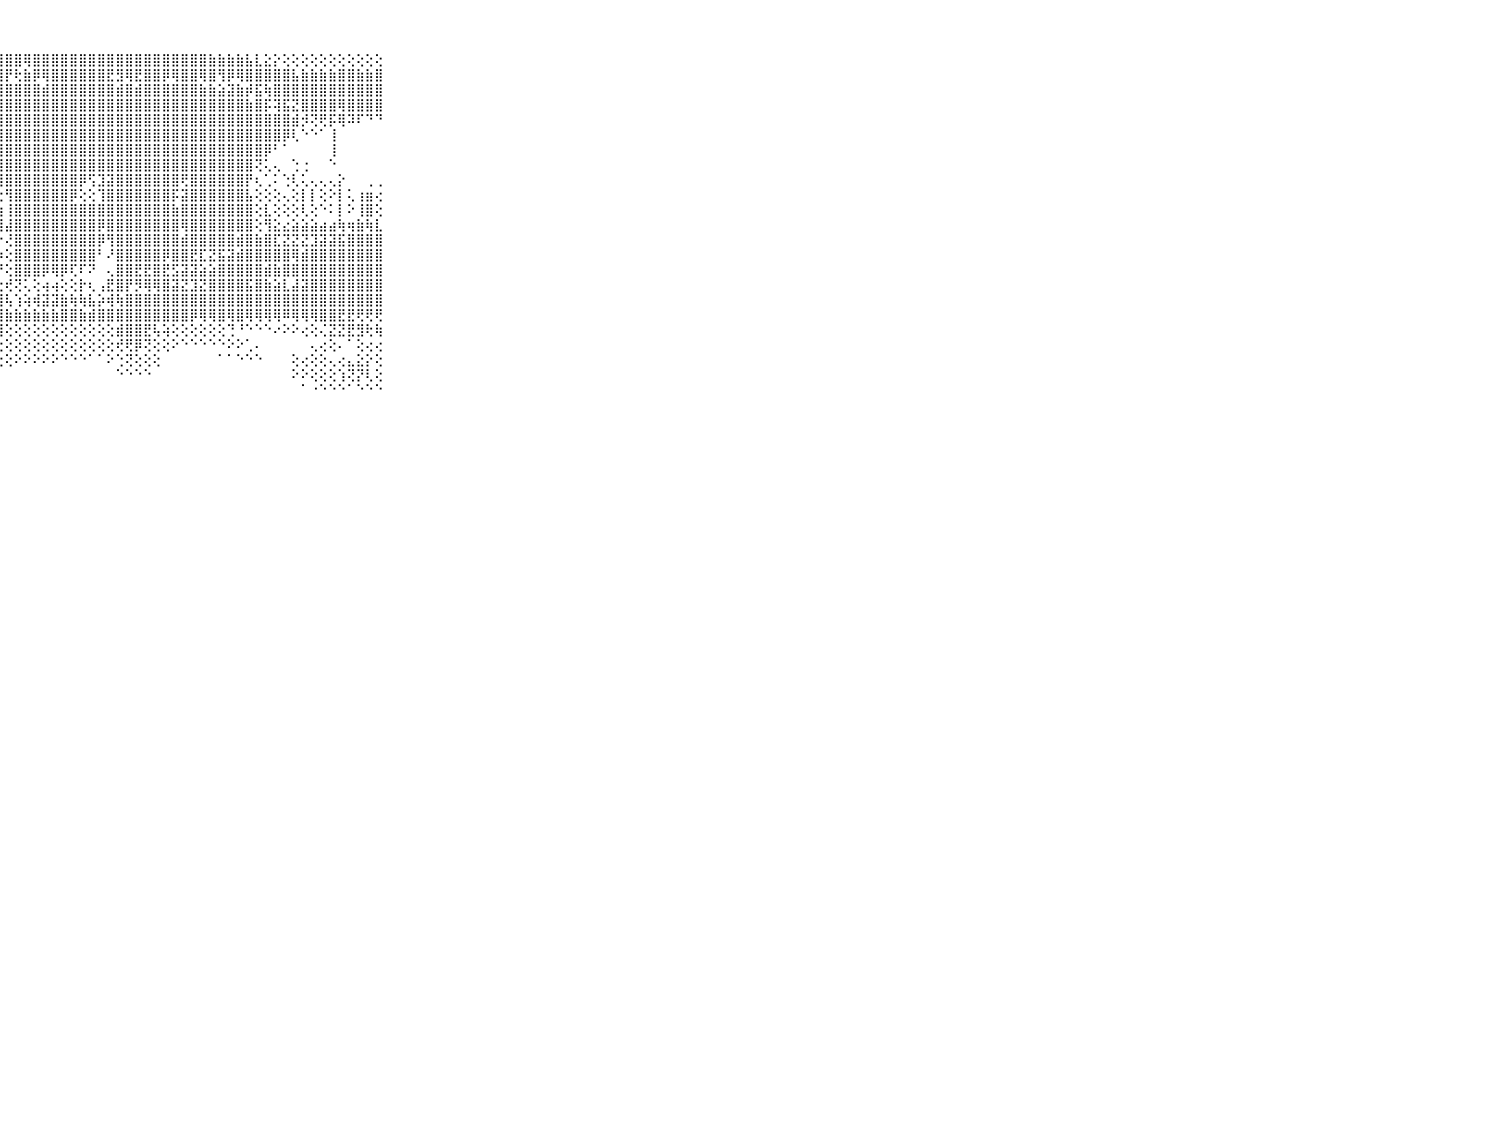

⠀⠀⠀⠀⠀⠀⠀⠀⠀⠀⠀⢕⢱⢕⢝⡻⣗⣿⡿⣿⣿⣿⣿⣿⢿⡿⣿⣿⣿⣿⢿⣿⣿⣿⣿⣿⣿⣿⣿⣿⣿⣿⣿⣿⣿⣿⣿⣿⣿⣿⣷⣷⣷⣷⣧⣇⣕⡕⢕⢕⢕⢕⢕⢕⢕⢕⢕⢕⢕⠀⠀⠀⠀⠀⠀⠀⠀⠀⠀⠀⠀
⠀⠀⠀⠀⠀⠀⠀⠀⠀⠀⠀⢕⢕⢕⢕⢺⢷⡯⡹⡿⣿⣟⢻⣿⣾⣿⣿⣽⡟⢗⣷⡿⢿⣿⣿⣿⣿⣿⣿⣟⣻⢿⣟⣿⣿⡿⢿⣿⣿⢿⣿⢻⡿⢿⣿⣿⣿⣿⣿⣧⣷⣷⣷⣷⣿⣿⣷⣷⣿⠀⠀⠀⠀⠀⠀⠀⠀⠀⠀⠀⠀
⠀⠀⠀⠀⠀⠀⠀⠀⠀⠀⠀⢕⢕⡱⣗⢾⢿⢿⣿⣿⣿⣿⣾⣿⣿⣿⣷⣾⣿⣿⣿⣿⣾⣿⣿⣿⣿⣿⣿⣿⣾⣿⣾⣿⣿⣿⣿⣿⣿⣷⣷⣵⣽⣷⡾⣯⢷⣿⣿⣿⣿⣿⣿⣿⣿⣿⣿⣿⣿⠀⠀⠀⠀⠀⠀⠀⠀⠀⠀⠀⠀
⠀⠀⠀⠀⠀⠀⠀⠀⠀⠀⠀⢜⢕⣕⣕⣾⣟⣿⣿⣿⣿⣿⣿⣿⣿⣿⣿⣿⣿⣿⣿⣿⣿⣿⣿⣿⣿⣿⣿⣿⣿⣿⣿⣿⣿⣿⣿⣿⣿⣿⣿⣿⣿⣿⣷⣿⡯⢽⣯⣝⣿⣿⣿⣿⢿⣿⣿⣿⣿⠀⠀⠀⠀⠀⠀⠀⠀⠀⠀⠀⠀
⠀⠀⠀⠀⠀⠀⠀⠀⠀⠀⠀⣣⣼⣟⣾⣿⣻⣿⣿⣿⣿⣿⣿⣿⣿⣿⣿⣿⣿⣿⣿⣿⣿⣿⣿⣿⣿⣿⣿⣿⣿⣿⣿⣿⣿⣿⣿⣿⣿⣿⣿⣿⣿⣿⣿⣿⣿⣿⣿⣾⡺⢝⢟⡯⢿⠽⠏⠙⠙⠀⠀⠀⠀⠀⠀⠀⠀⠀⠀⠀⠀
⠀⠀⠀⠀⠀⠀⠀⠀⠀⠀⠀⣱⣵⣼⣽⣽⣿⣿⣿⣿⣿⣿⣿⣿⣿⣿⣿⣿⣿⣿⣿⣿⣿⣿⣿⣿⣿⣿⣿⣿⣿⣿⣿⣿⣿⣿⣿⣿⣿⣿⣿⣿⣿⣿⣿⣿⣿⣿⡿⢇⠑⠑⠁⢸⠀⠀⠀⠀⠀⠀⠀⠀⠀⠀⠀⠀⠀⠀⠀⠀⠀
⠀⠀⠀⠀⠀⠀⠀⠀⠀⠀⠀⣿⣿⣿⣿⣿⣿⣿⣿⣿⣿⣿⣿⣿⣿⣿⣿⣿⣿⣿⣿⣿⣿⣿⣿⣿⣿⣿⣿⣿⣿⣿⣿⣿⣿⣿⣿⣿⣿⣿⣿⣿⣿⣿⣿⣿⡿⠃⠁⠀⠀⠀⠀⢸⠀⠀⠀⠀⠀⠀⠀⠀⠀⠀⠀⠀⠀⠀⠀⠀⠀
⠀⠀⠀⠀⠀⠀⠀⠀⠀⠀⠀⣿⣿⣿⣿⣿⣿⣿⣿⣿⣿⣿⣿⡿⢿⣿⣿⣿⣿⣿⣿⣿⣿⣿⣿⣿⣿⣿⣿⣿⣿⣿⣿⣿⣿⣿⣿⣿⣿⣿⣿⣿⣿⣿⣿⢝⢅⢄⠀⢑⢐⠀⠀⠑⠀⠀⠀⠀⠀⠀⠀⠀⠀⠀⠀⠀⠀⠀⠀⠀⠀
⠀⠀⠀⠀⠀⠀⠀⠀⠀⠀⠀⣿⣿⣿⣿⣿⣿⣿⣿⣿⢏⢝⢝⢕⢷⣵⢝⢿⣿⣿⣿⣿⣿⣿⣿⣿⡿⢫⣹⣽⣿⣿⣿⣿⣿⣿⣿⢟⣿⣿⣿⣿⣿⣿⡟⢆⢁⠅⢑⢇⢅⢄⢄⢄⡕⠀⠀⢀⢀⠀⠀⠀⠀⠀⠀⠀⠀⠀⠀⠀⠀
⠀⠀⠀⠀⠀⠀⠀⠀⠀⠀⠀⣿⣿⣿⣿⣿⣿⣿⣿⣧⣵⣵⣕⣇⢕⢹⣿⣕⢻⣿⣿⣿⣿⣿⣿⡿⢕⢕⢹⣿⣿⣿⣿⣿⣿⣿⡯⣽⣿⣿⣿⣿⣿⣿⣧⢕⢕⢕⢄⢕⡇⡇⢕⠕⡇⢅⢰⣶⢔⠀⠀⠀⠀⠀⠀⠀⠀⠀⠀⠀⠀
⠀⠀⠀⠀⠀⠀⠀⠀⠀⠀⠀⣿⣿⣿⣿⣿⣿⣿⣿⣿⣿⣿⣿⣿⣿⣿⣿⣷⢸⣿⣿⣿⣿⣿⣿⣿⣿⣿⣿⣿⣿⣿⣿⣿⣿⣿⣷⣿⣿⣿⣿⣿⣿⣿⣿⢕⣇⢕⢕⢕⢇⢕⠑⠅⡇⠕⢸⣿⢕⠀⠀⠀⠀⠀⠀⠀⠀⠀⠀⠀⠀
⠀⠀⠀⠀⠀⠀⠀⠀⠀⠀⠀⣿⣿⣿⣿⣿⣿⣿⣿⣿⣿⣿⣿⣿⣿⣿⣿⣿⣼⣿⣿⣿⣿⣿⣿⣿⣿⣿⡿⣿⣿⣿⣿⣿⣿⣿⣿⢿⣿⣿⣿⣿⣿⣿⣿⢕⢻⣕⣔⣵⣵⣵⣴⣴⢷⢶⣷⢷⣇⠀⠀⠀⠀⠀⠀⠀⠀⠀⠀⠀⠀
⠀⠀⠀⠀⠀⠀⠀⠀⠀⠀⠀⣿⣿⣿⣿⣿⣾⣿⣿⣿⣿⣿⣿⣿⣿⣿⣿⡗⢜⣿⣿⣿⣿⣿⣿⣿⣿⣿⡿⢻⣿⣿⣿⣿⣿⣿⣿⣾⣿⣿⣿⣿⣿⣾⣿⣷⣿⣏⣝⣝⣝⣹⣽⣽⣯⣿⣿⣿⣿⠀⠀⠀⠀⠀⠀⠀⠀⠀⠀⠀⠀
⠀⠀⠀⠀⠀⠀⠀⠀⠀⠀⠀⣿⣿⣿⣿⣿⣿⣿⣿⣿⣿⣿⣿⣿⣿⣿⣿⡷⢕⣿⣿⣿⣿⣿⣿⣿⣿⣿⠃⠜⣿⣿⣿⣿⣿⡿⣿⣿⣟⣏⣝⣯⣽⣾⣿⣿⣿⣿⣿⢿⣾⣿⣿⣿⣿⣿⣿⣿⣿⠀⠀⠀⠀⠀⠀⠀⠀⠀⠀⠀⠀
⠀⠀⠀⠀⠀⠀⠀⠀⠀⠀⠀⣿⣿⣿⣿⣿⣿⣿⣿⣿⣿⣿⣿⣿⣿⣿⣿⡟⢕⣿⣿⣿⡿⢿⡿⢏⠏⠝⠀⢄⣿⣿⣟⣟⣿⣟⣫⣽⣽⣵⣵⣿⣿⣿⣿⣿⣾⣷⣿⣿⣿⣿⣿⣿⣿⣿⣿⣿⣿⠀⠀⠀⠀⠀⠀⠀⠀⠀⠀⠀⠀
⠀⠀⠀⠀⠀⠀⠀⠀⠀⠀⠀⣿⣿⣿⣿⣿⣿⣿⣿⣿⣿⣿⣿⣿⡿⢿⣿⣗⢞⢝⢅⢕⢴⢴⢕⢕⡗⢆⢠⣟⣿⡟⡻⢿⢿⣿⣽⣝⣹⣝⣿⣿⣿⣿⣯⣿⣷⣵⣇⣼⣽⣿⣿⣿⣿⣿⣿⣿⣿⠀⠀⠀⠀⠀⠀⠀⠀⠀⠀⠀⠀
⠀⠀⠀⠀⠀⠀⠀⠀⠀⠀⠀⣿⣿⣿⢿⢿⢟⢟⢟⢝⣽⣕⣱⣱⣿⣿⣿⣿⢧⢱⢵⢾⣽⣽⣷⢷⢷⣧⡵⢾⢷⣿⣿⣿⣿⣿⣿⣿⣿⣿⣿⣿⣿⣿⣿⣿⣿⣿⣿⣿⣿⣿⣿⣿⣿⣿⣿⣿⣿⠀⠀⠀⠀⠀⠀⠀⠀⠀⠀⠀⠀
⠀⠀⠀⠀⠀⠀⠀⠀⠀⠀⠀⢕⣕⣱⣗⣷⣕⣕⣵⣵⣽⣧⣵⣷⣾⣿⣿⣿⣷⣷⣷⣷⣷⣷⣿⣿⣷⣾⣿⣿⣿⣿⣿⣿⣿⣿⣿⣿⡿⢿⢿⣿⢿⣿⢿⢿⢿⢿⠿⢿⢿⢿⣿⣿⣟⣟⢟⢟⢟⠀⠀⠀⠀⠀⠀⠀⠀⠀⠀⠀⠀
⠀⠀⠀⠀⠀⠀⠀⠀⠀⠀⠀⢝⢝⠝⢝⠝⠝⠝⠕⠙⢝⢝⢝⢕⢝⢕⢹⢽⢕⢕⢕⢕⢕⢕⢕⢕⢕⢕⢕⢕⣾⣿⣿⣟⢧⢵⢕⢕⢕⢕⢕⢕⢙⠘⠑⠑⠑⠔⠕⠕⢔⢕⢌⣝⣝⣟⣻⢗⢷⠀⠀⠀⠀⠀⠀⠀⠀⠀⠀⠀⠀
⠀⠀⠀⠀⠀⠀⠀⠀⠀⠀⠀⠀⠀⠀⠀⠀⠀⠄⠔⢕⢕⢕⢕⢕⢕⢕⢕⢕⢕⢕⢕⢕⢕⢕⢕⢕⢕⢕⢕⢕⢞⢟⡿⢝⢕⢕⠕⠑⠑⠑⠑⠑⠕⠕⢁⠄⠀⠀⠀⠀⠀⢄⢔⢕⠄⠁⢕⢔⢔⠀⠀⠀⠀⠀⠀⠀⠀⠀⠀⠀⠀
⠀⠀⠀⠀⠀⠀⠀⠀⠀⠀⠀⠀⠀⠀⠀⠀⠀⠀⠀⠀⠁⠁⠑⠑⢕⢕⢕⢕⢕⠕⠕⠕⠕⠕⠑⠑⠑⠁⠁⠕⢑⢝⢕⢕⢕⠀⠀⠀⠀⠀⠀⠁⠁⠑⠑⠑⠀⠀⠀⢕⢔⢕⢕⢄⢔⣄⣕⡕⢕⠀⠀⠀⠀⠀⠀⠀⠀⠀⠀⠀⠀
⠀⠀⠀⠀⠀⠀⠀⠀⠀⠀⠀⠀⠀⠀⠀⠀⠀⠀⠀⠀⠀⠀⠀⠀⠁⠀⠀⠀⠀⠀⠀⠀⠀⠀⠀⠀⠀⠀⠀⠀⠑⠑⠑⠑⠀⠀⠀⠀⠀⠀⠀⠀⠀⠀⠀⠀⠀⠀⠀⠕⠕⢕⢕⢕⢱⢝⡝⢇⢕⠀⠀⠀⠀⠀⠀⠀⠀⠀⠀⠀⠀
⠀⠀⠀⠀⠀⠀⠀⠀⠀⠀⠀⠀⠀⠀⠀⠀⠀⠀⠀⠀⠀⠀⠀⠀⠀⠀⠀⠀⠀⠀⠀⠀⠀⠀⠀⠀⠀⠀⠀⠀⠀⠀⠀⠀⠀⠀⠀⠀⠀⠀⠀⠀⠀⠀⠀⠀⠀⠀⠀⠀⠁⠐⠑⠑⠑⠁⠑⠑⠑⠀⠀⠀⠀⠀⠀⠀⠀⠀⠀⠀⠀